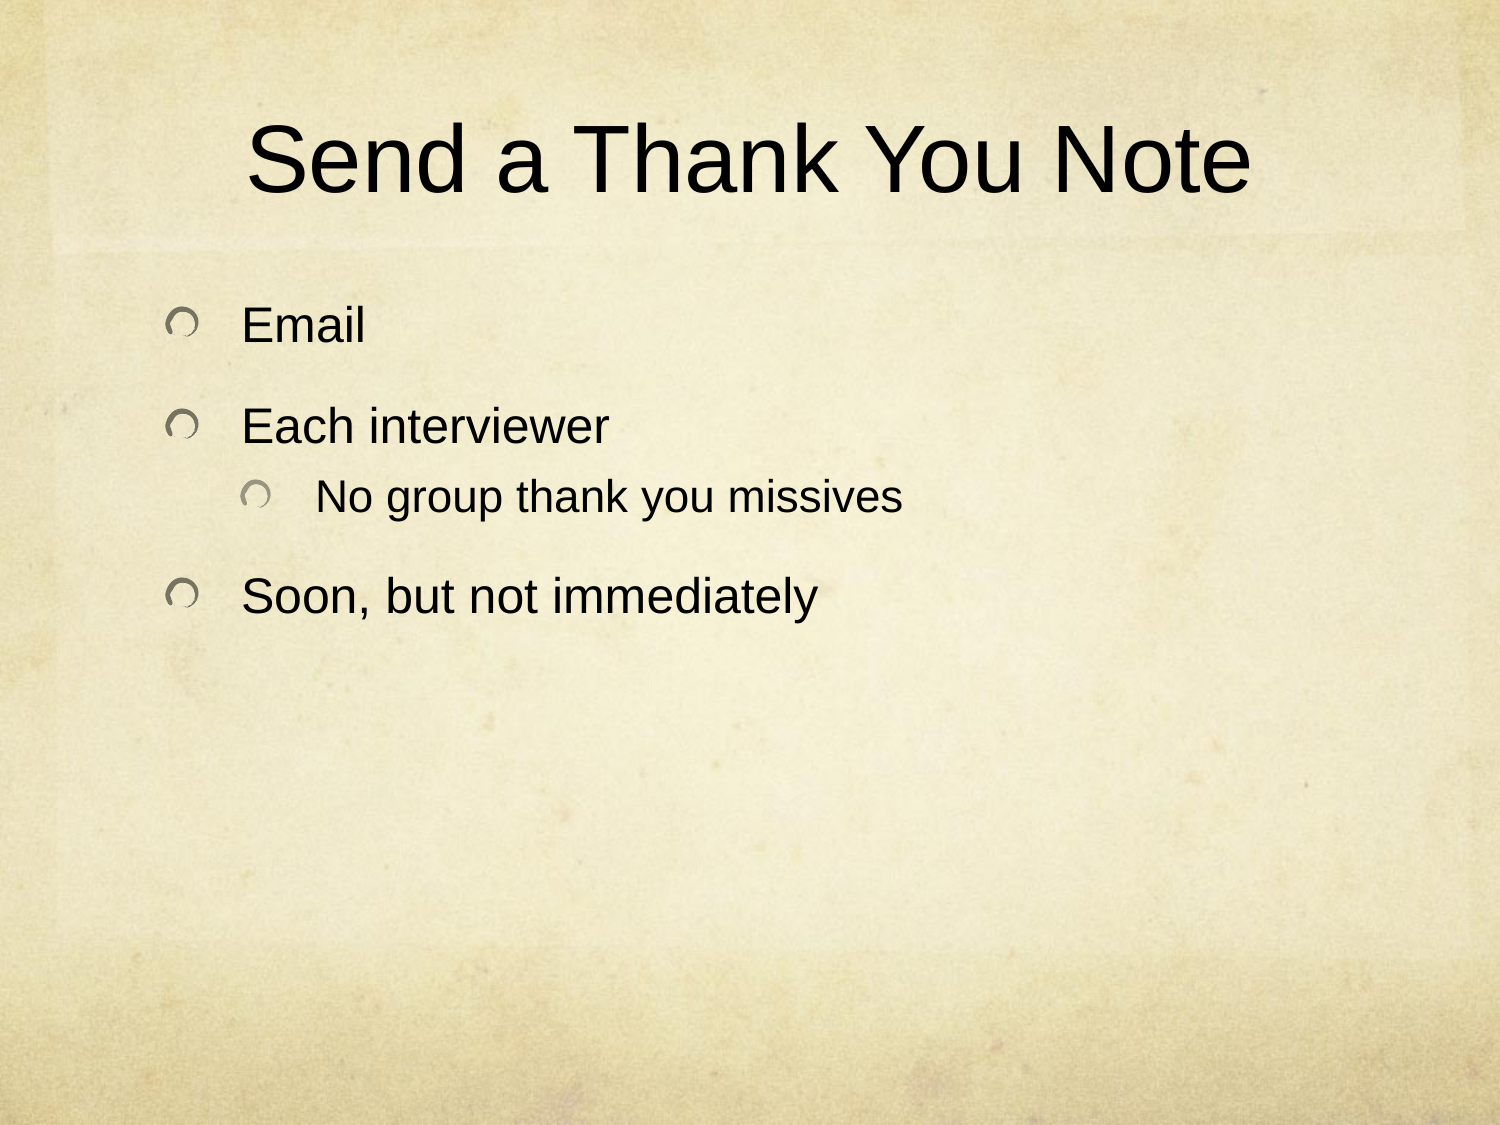

# Send a Thank You Note
Email
Each interviewer
No group thank you missives
Soon, but not immediately